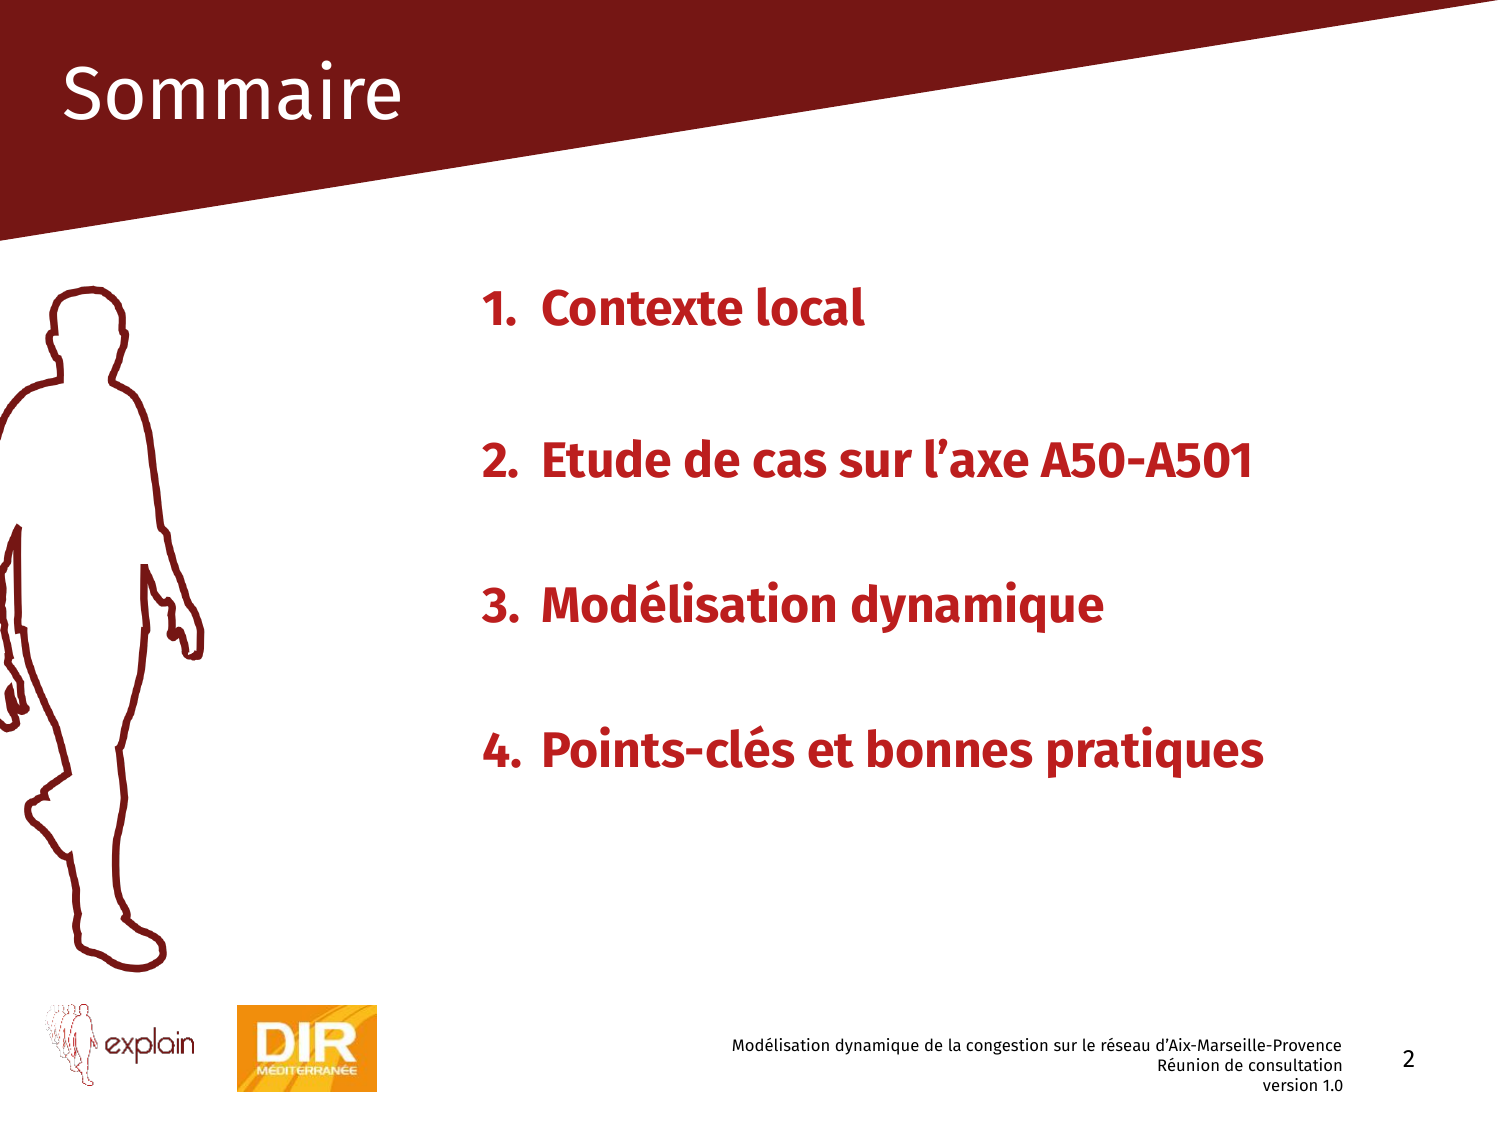

Contexte local
Etude de cas sur l’axe A50-A501
Modélisation dynamique
Points-clés et bonnes pratiques